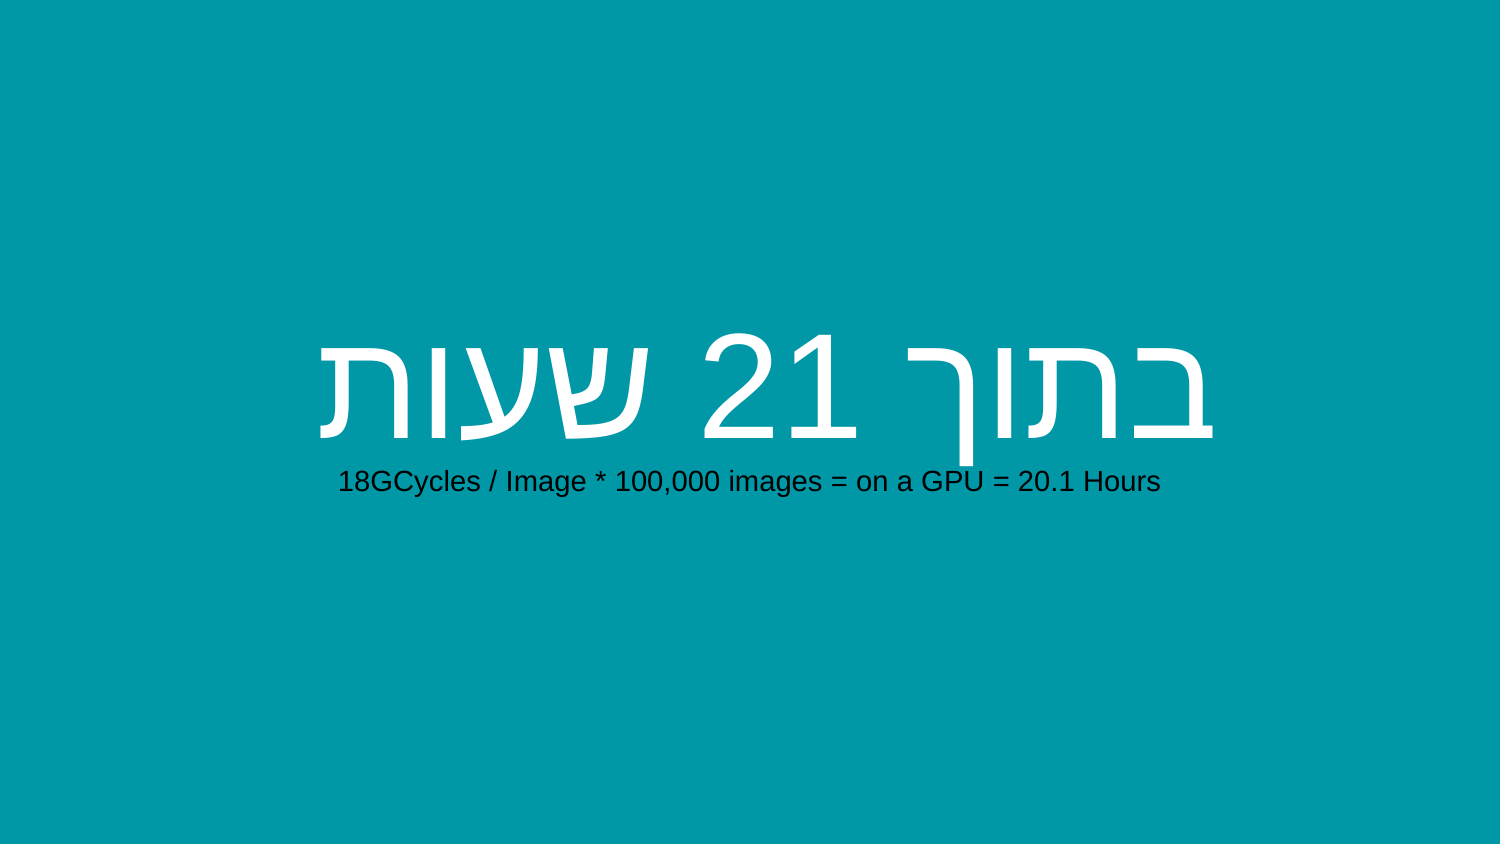

בתוך 21 שעות
18GCycles / Image * 100,000 images = on a GPU = 20.1 Hours